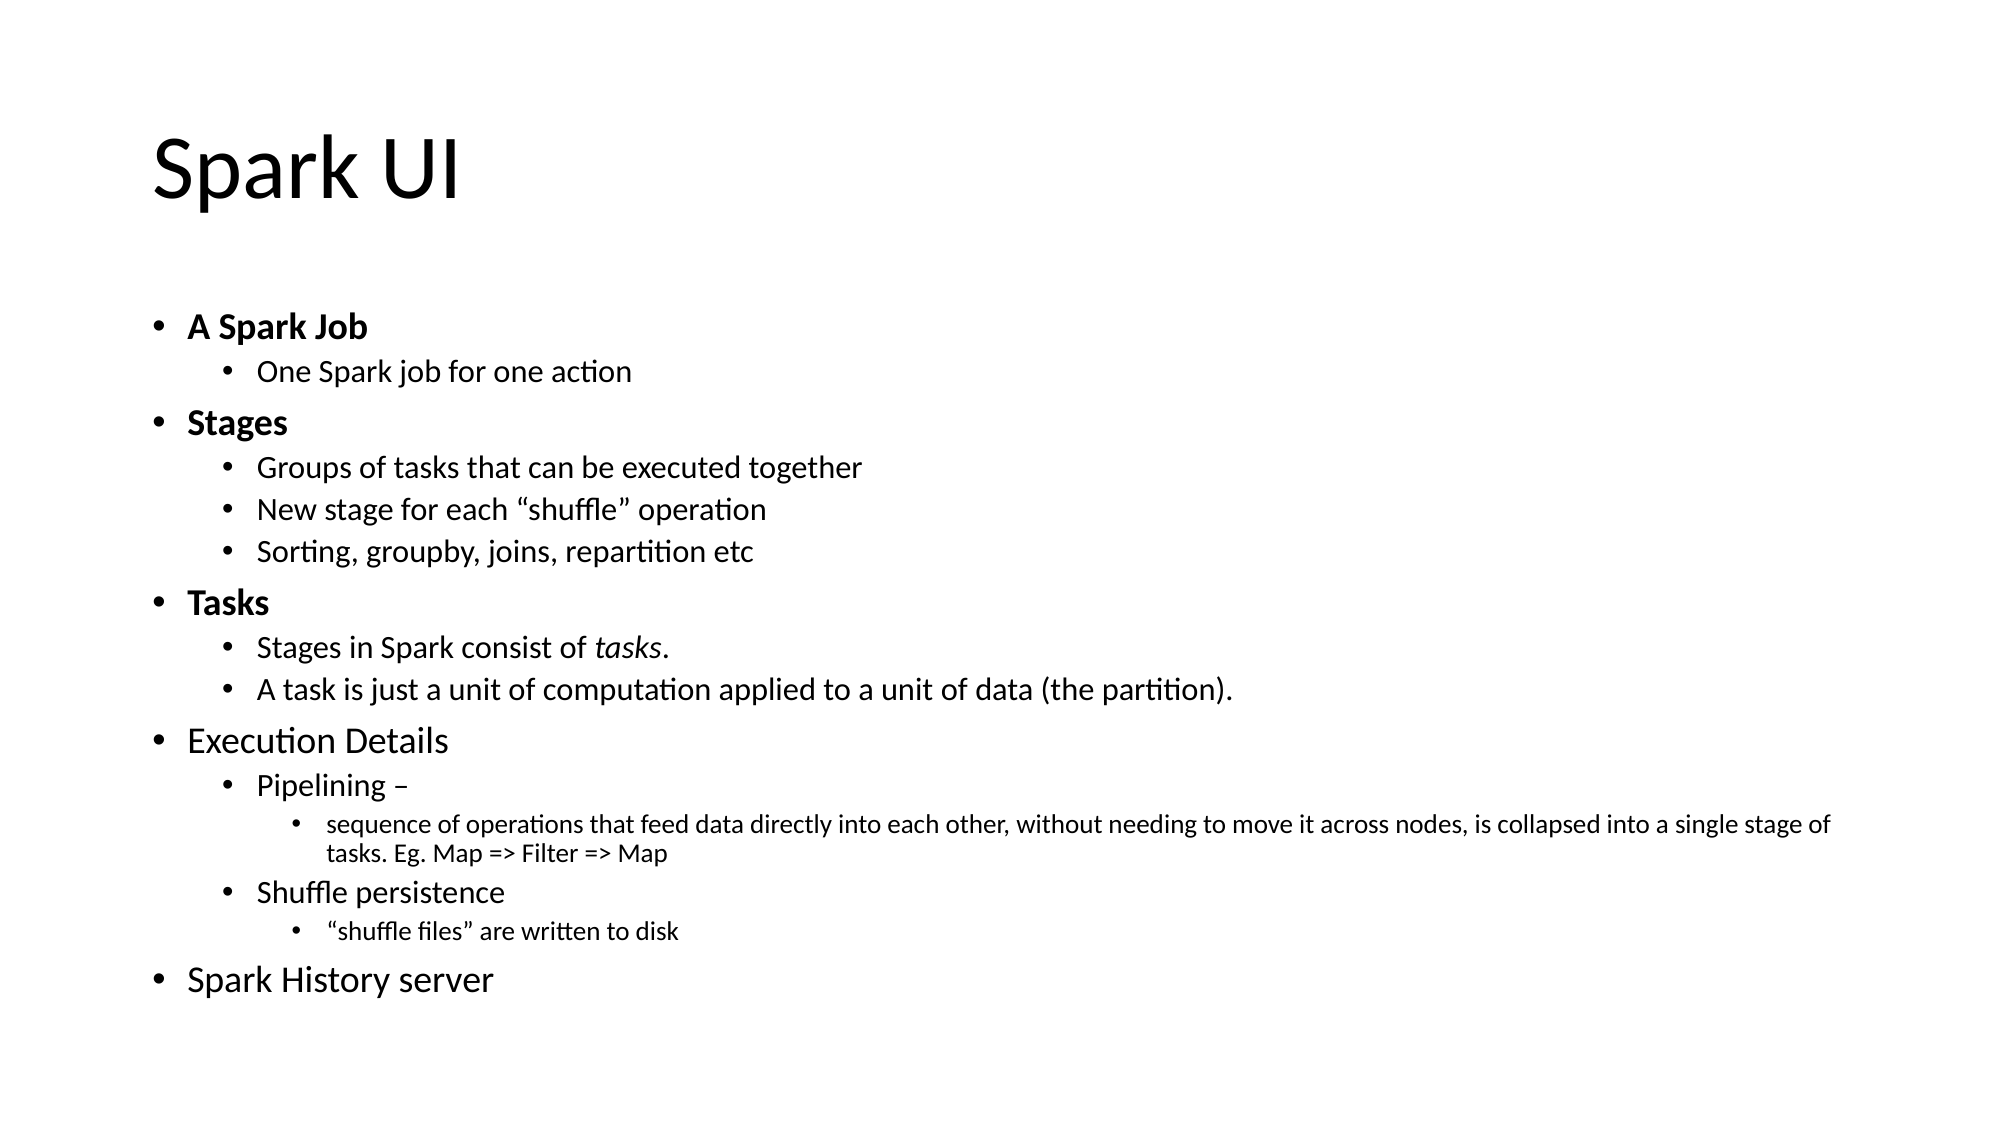

# Spark UI
A Spark Job
One Spark job for one action
Stages
Groups of tasks that can be executed together
New stage for each “shuffle” operation
Sorting, groupby, joins, repartition etc
Tasks
Stages in Spark consist of tasks.
A task is just a unit of computation applied to a unit of data (the partition).
Execution Details
Pipelining –
sequence of operations that feed data directly into each other, without needing to move it across nodes, is collapsed into a single stage of tasks. Eg. Map => Filter => Map
Shuffle persistence
“shuffle files” are written to disk
Spark History server